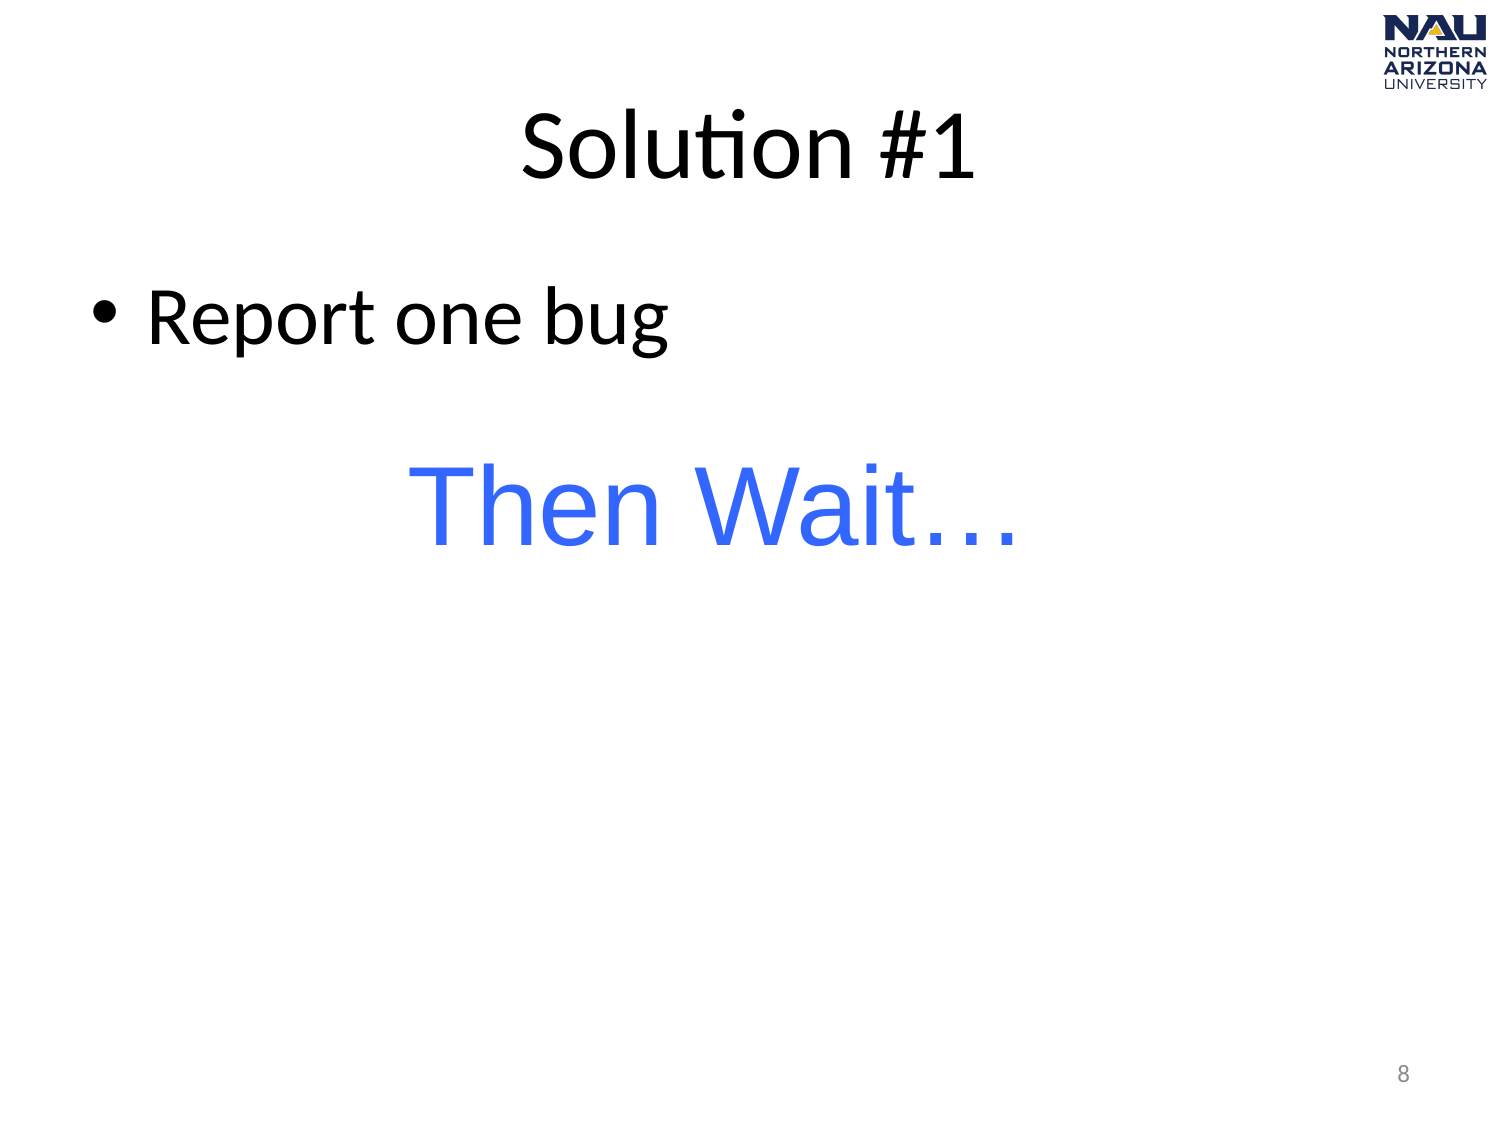

# Solution #1
Report one bug
Then Wait…
8